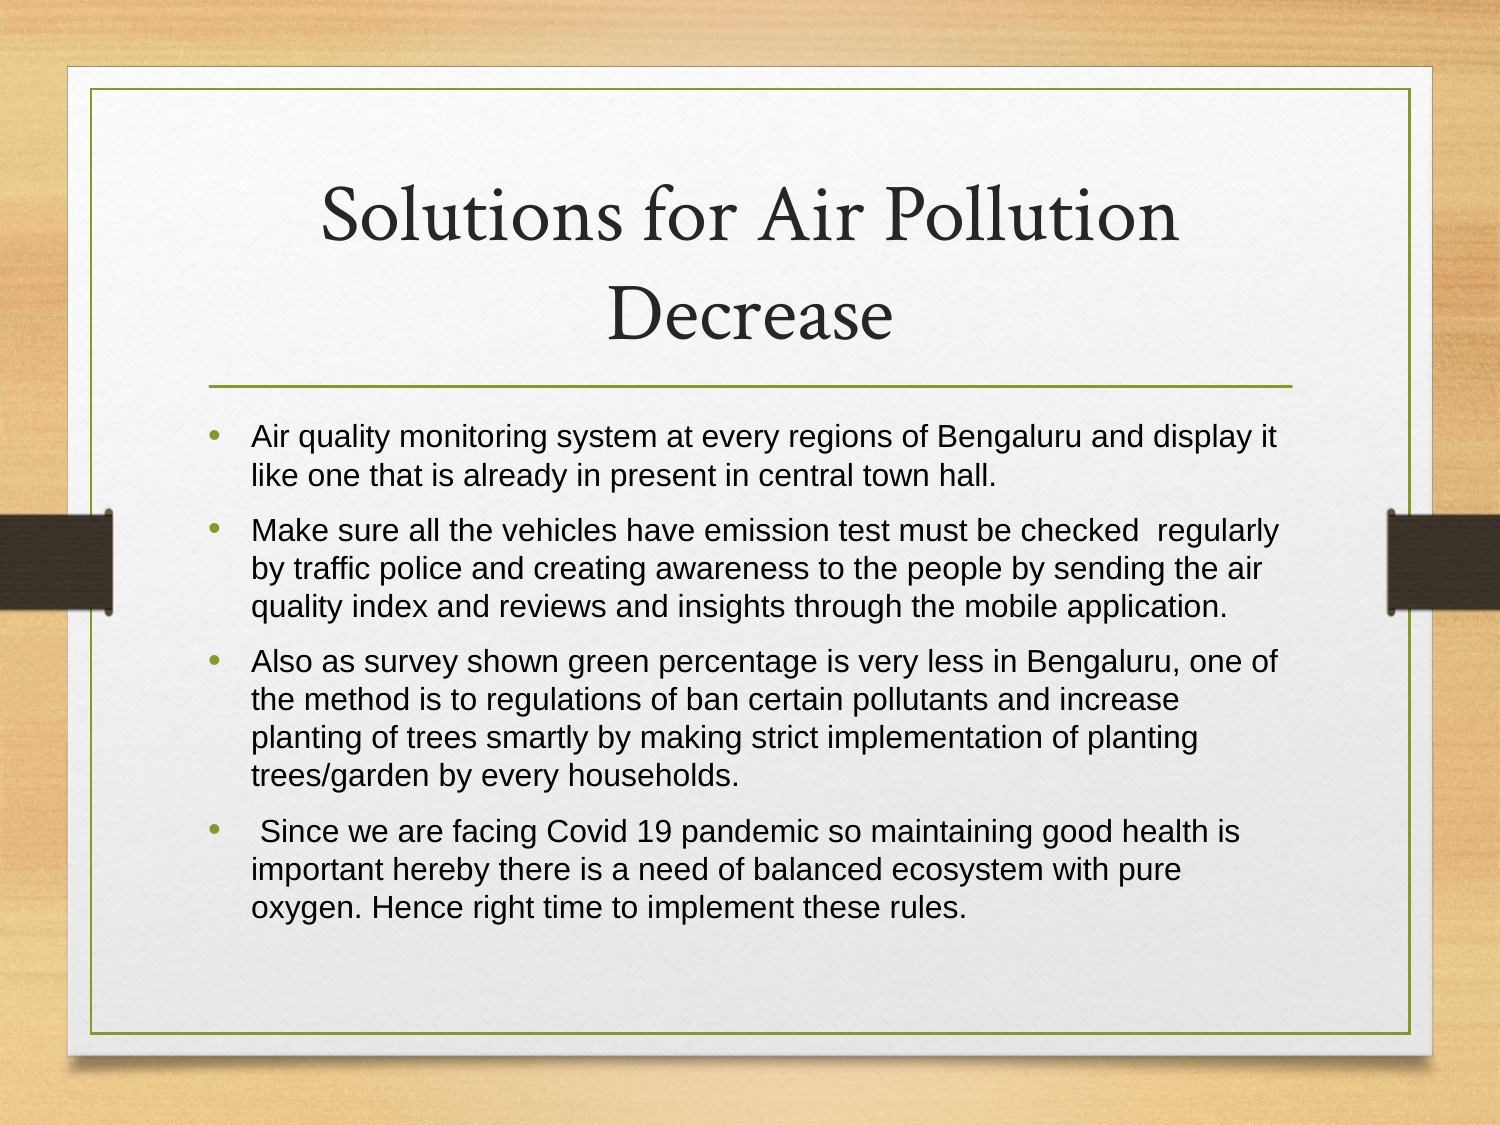

# Solutions for Air Pollution Decrease
Air quality monitoring system at every regions of Bengaluru and display it like one that is already in present in central town hall.
Make sure all the vehicles have emission test must be checked  regularly by traffic police and creating awareness to the people by sending the air quality index and reviews and insights through the mobile application.
Also as survey shown green percentage is very less in Bengaluru, one of the method is to regulations of ban certain pollutants and increase planting of trees smartly by making strict implementation of planting trees/garden by every households.
 Since we are facing Covid 19 pandemic so maintaining good health is important hereby there is a need of balanced ecosystem with pure oxygen. Hence right time to implement these rules.